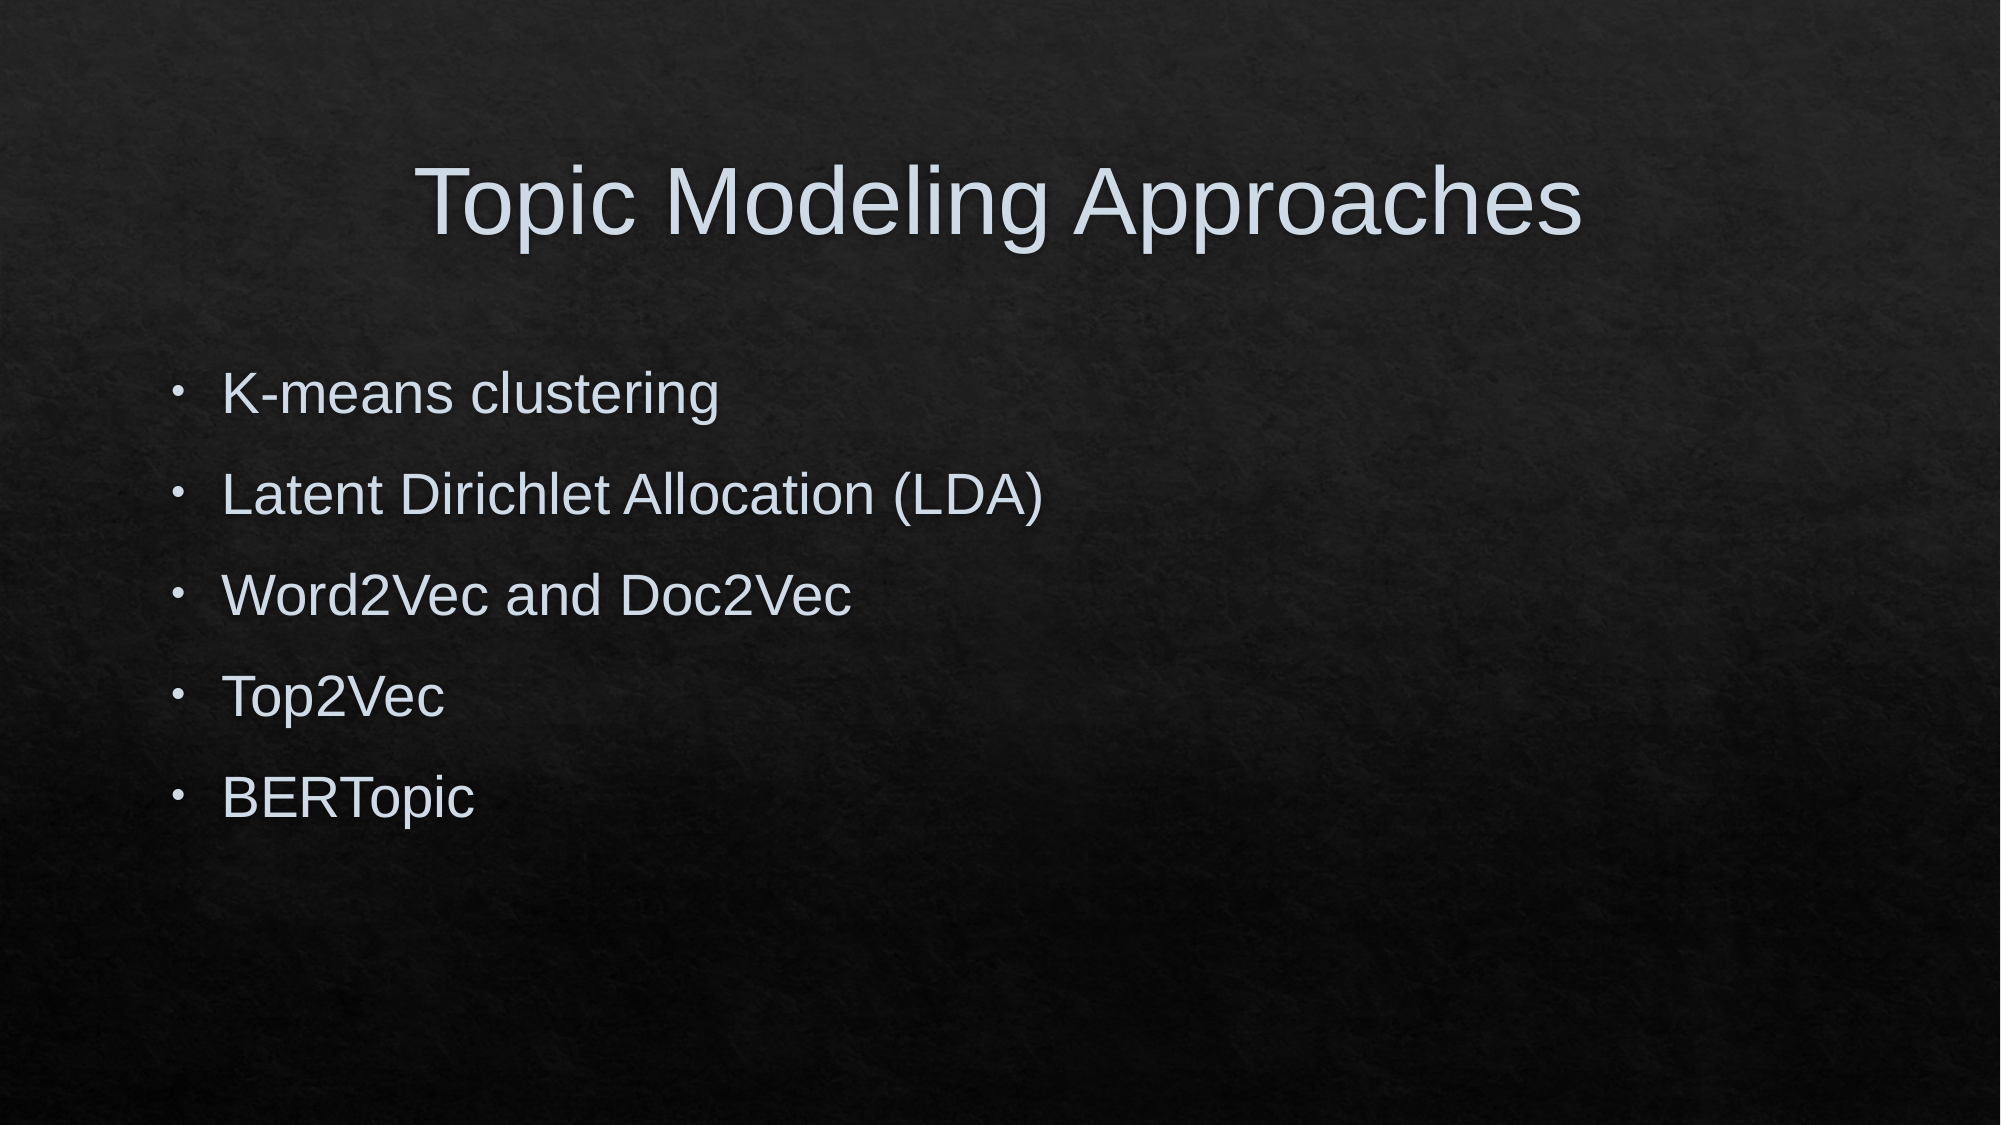

# Topic Modeling Approaches
K-means clustering
Latent Dirichlet Allocation (LDA)
Word2Vec and Doc2Vec
Top2Vec
BERTopic